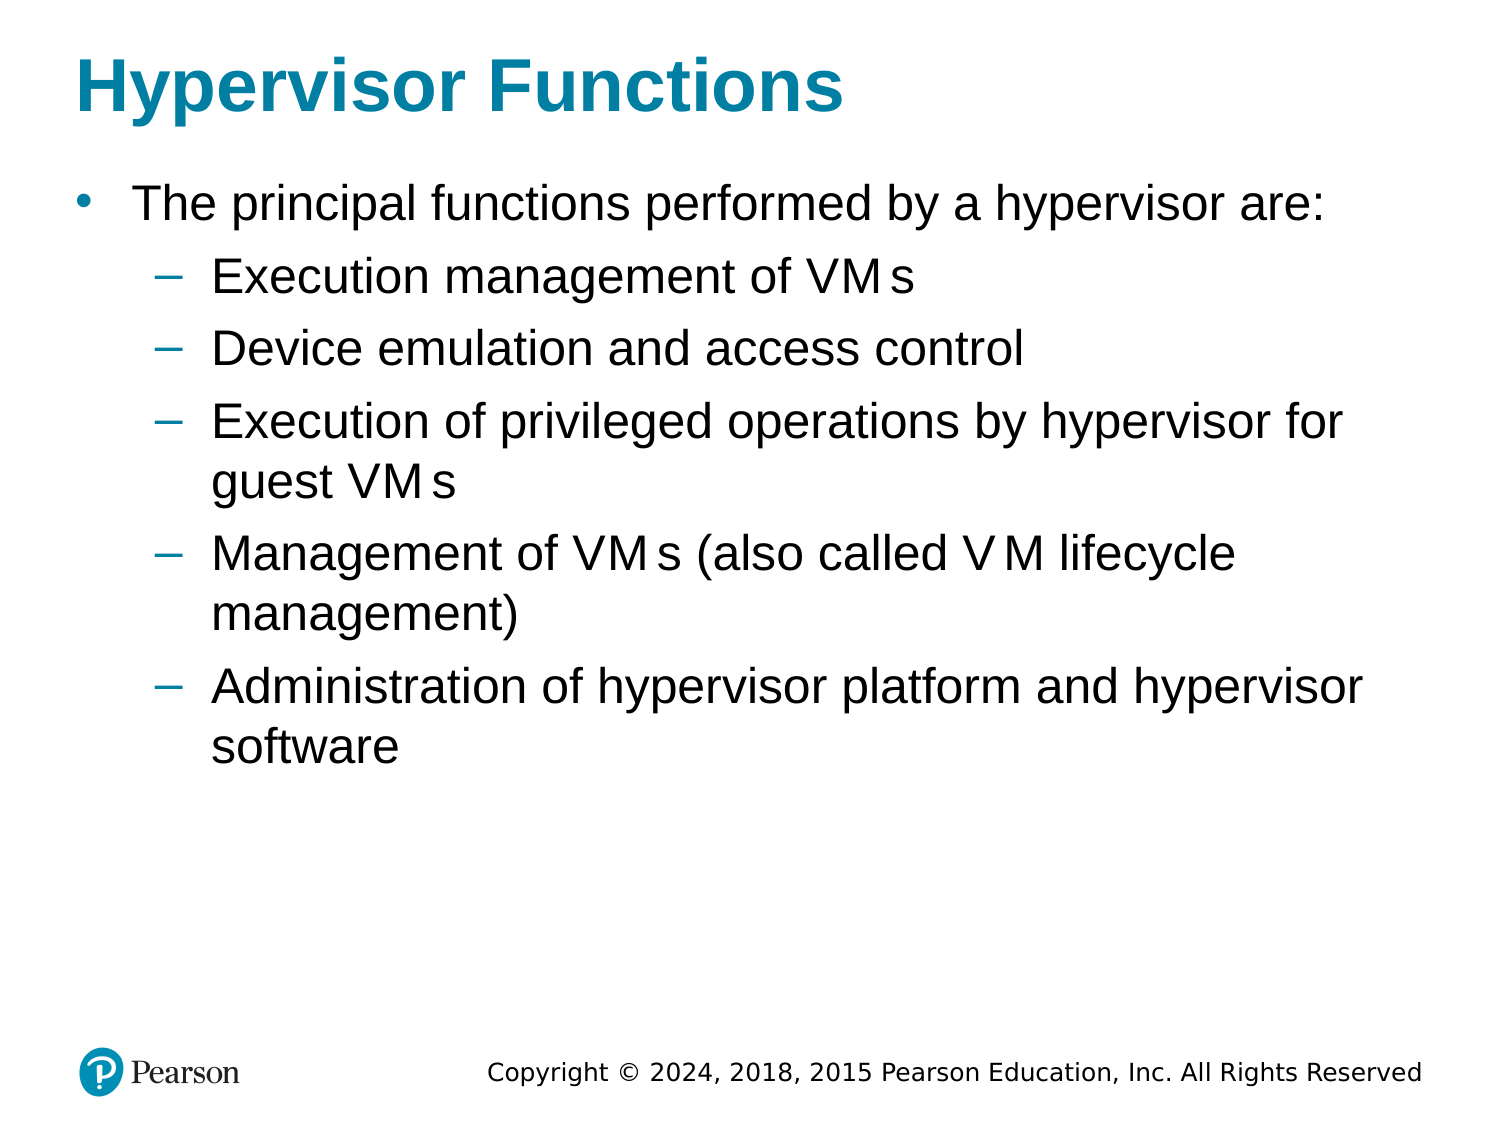

# Hypervisor Functions
The principal functions performed by a hypervisor are:
Execution management of V M s
Device emulation and access control
Execution of privileged operations by hypervisor for guest V M s
Management of V M s (also called V M lifecycle management)
Administration of hypervisor platform and hypervisor software